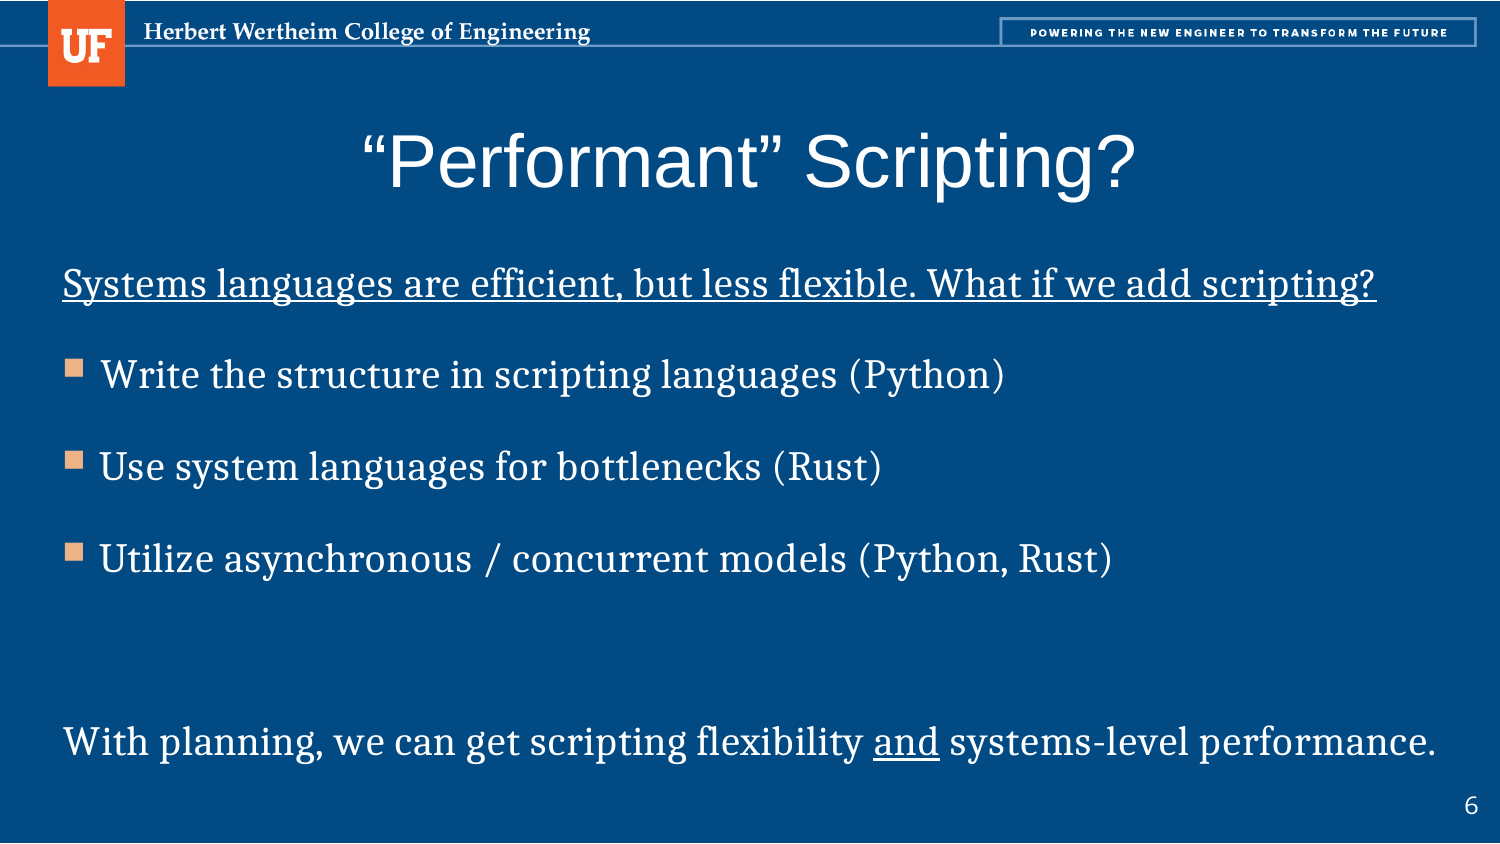

# “Performant” Scripting?
Systems languages are efficient, but less flexible. What if we add scripting?
Write the structure in scripting languages (Python)
Use system languages for bottlenecks (Rust)
Utilize asynchronous / concurrent models (Python, Rust)

With planning, we can get scripting flexibility and systems-level performance.
6